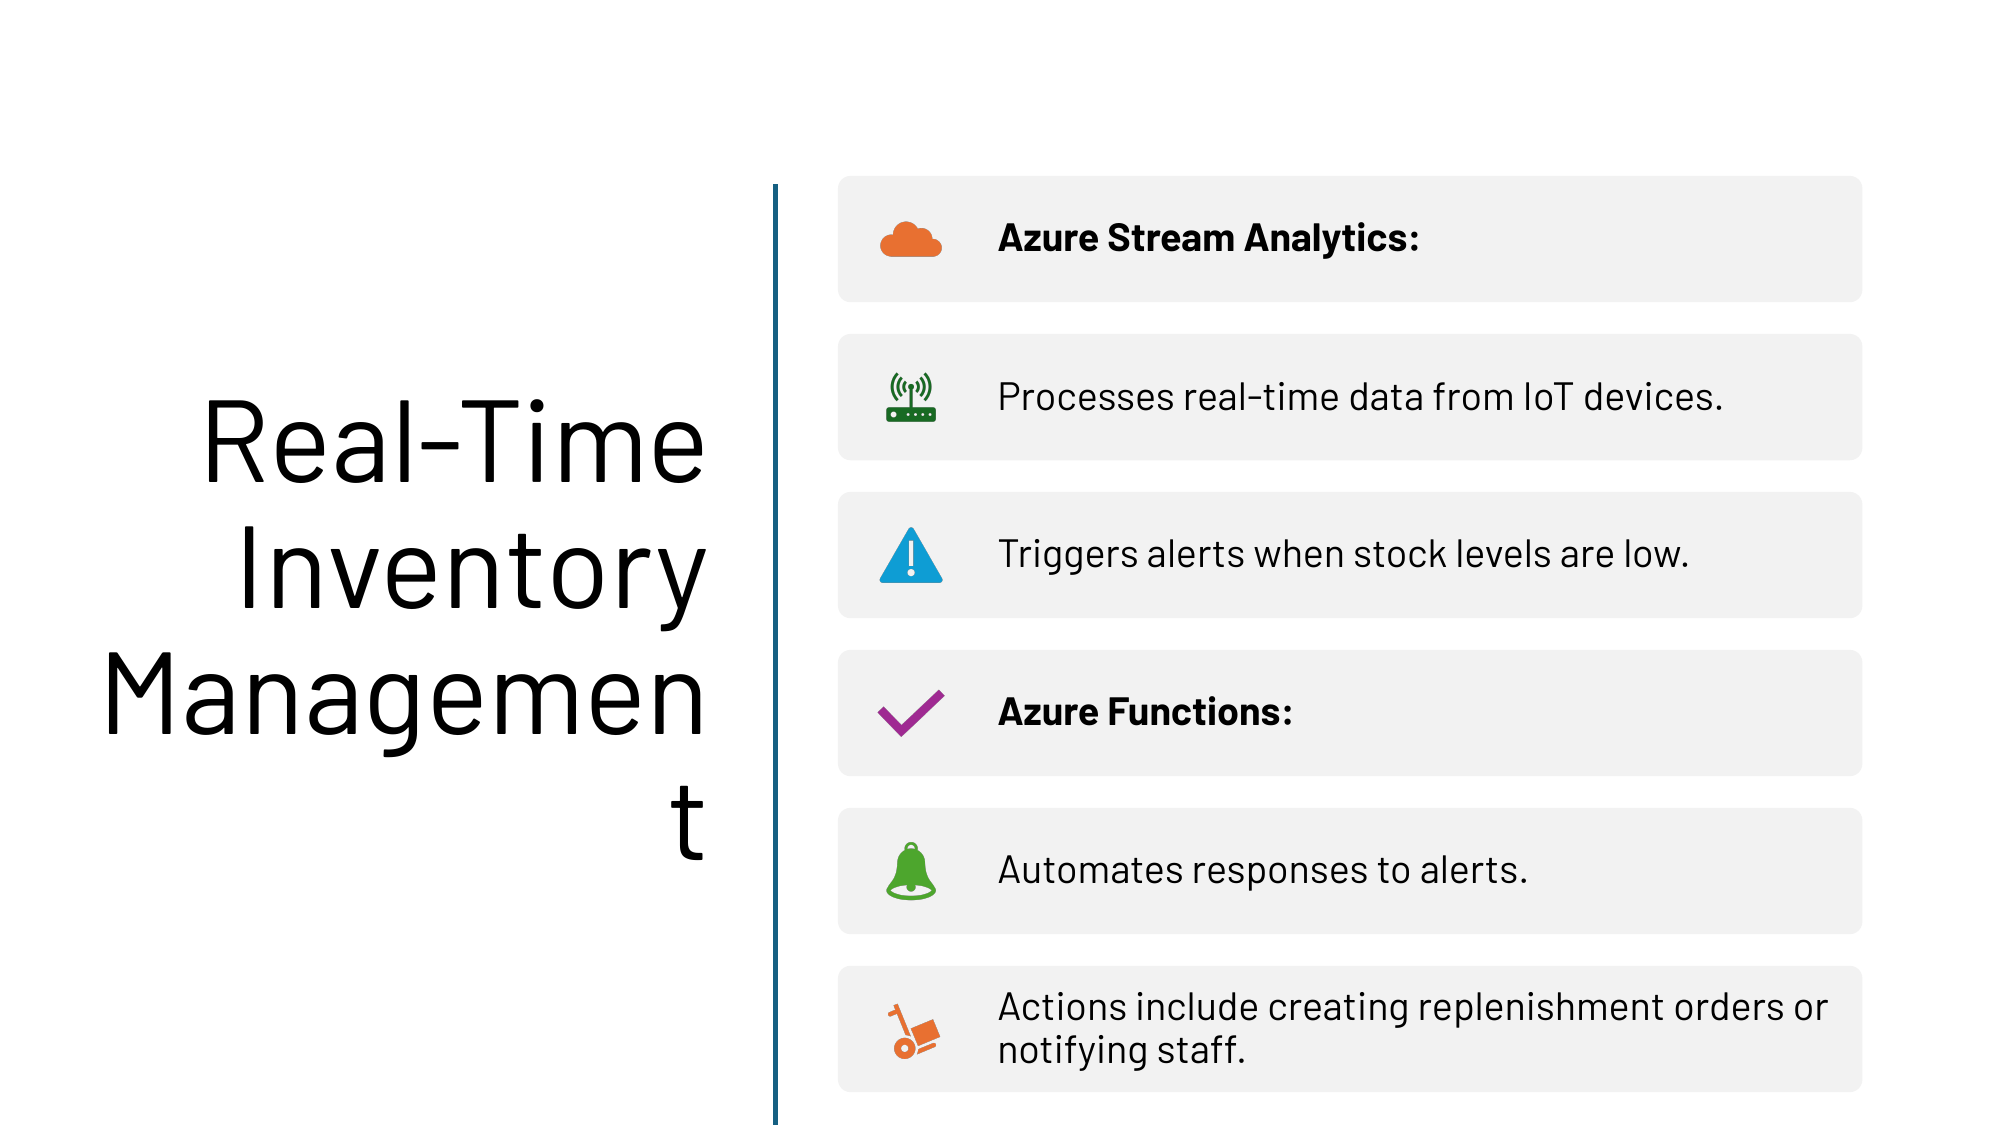

# Real-Time Inventory Management
Azure Stream Analytics:
Processes real-time data from IoT devices.
Triggers alerts when stock levels are low.
Azure Functions:
Automates responses to alerts.
Actions include creating replenishment orders or notifying staff.